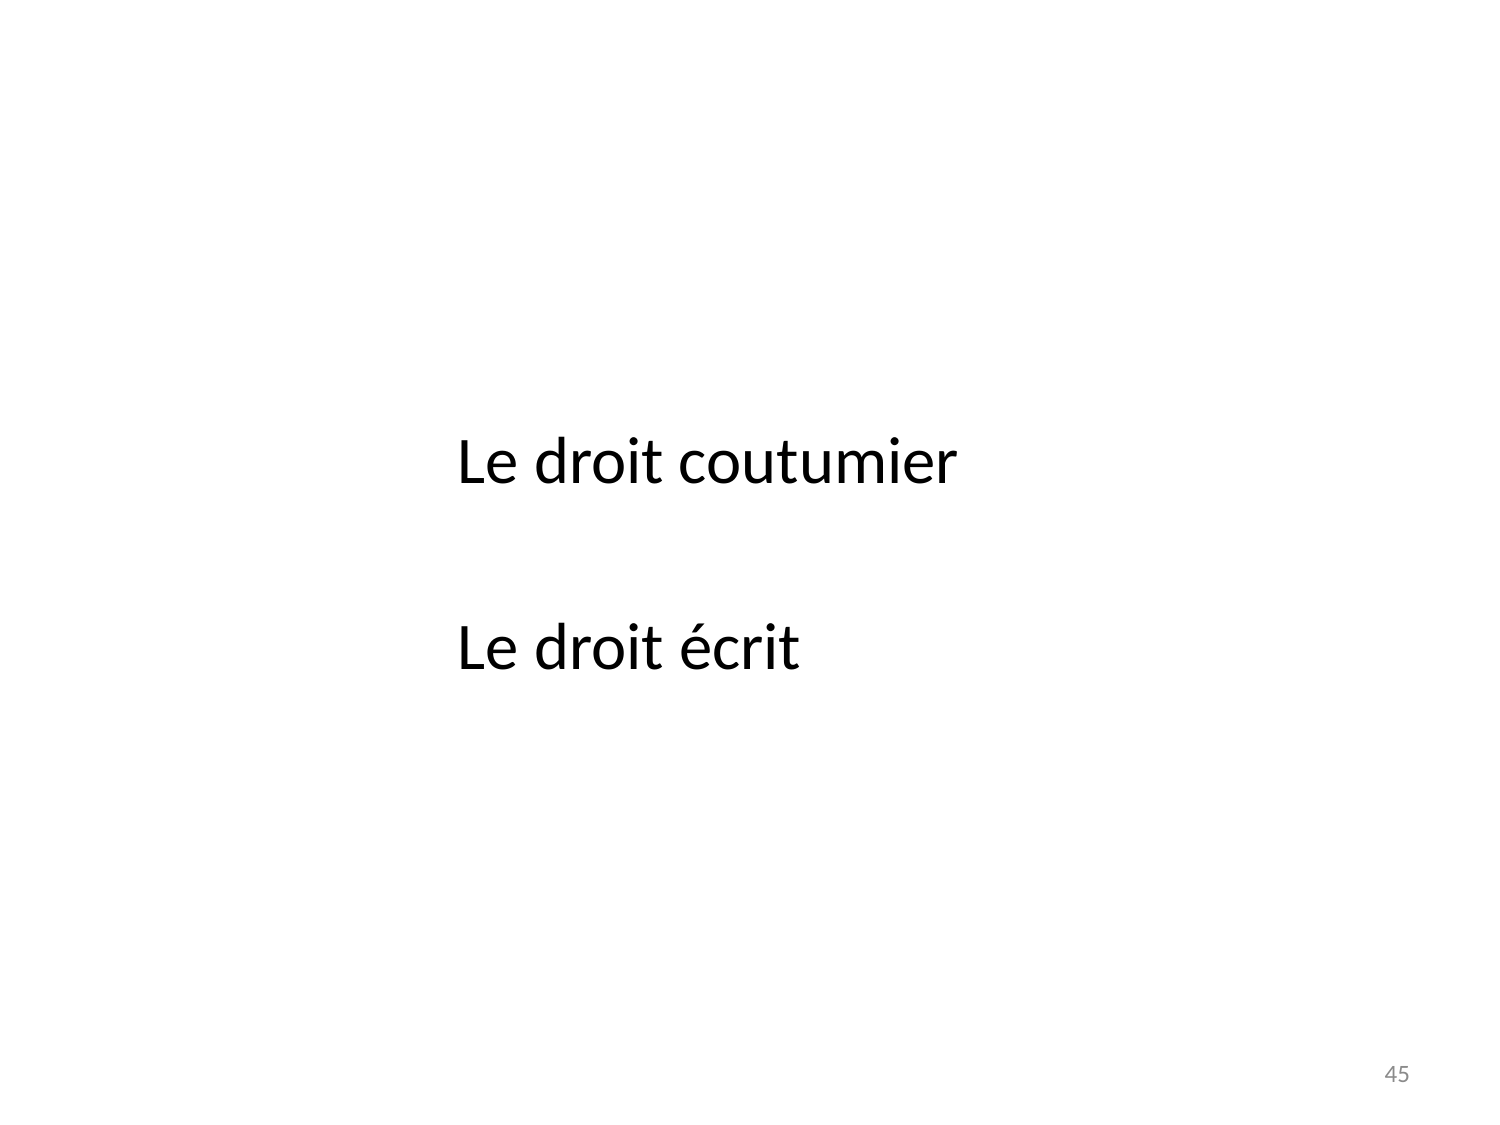

#
Le droit coutumier

Le droit écrit
45